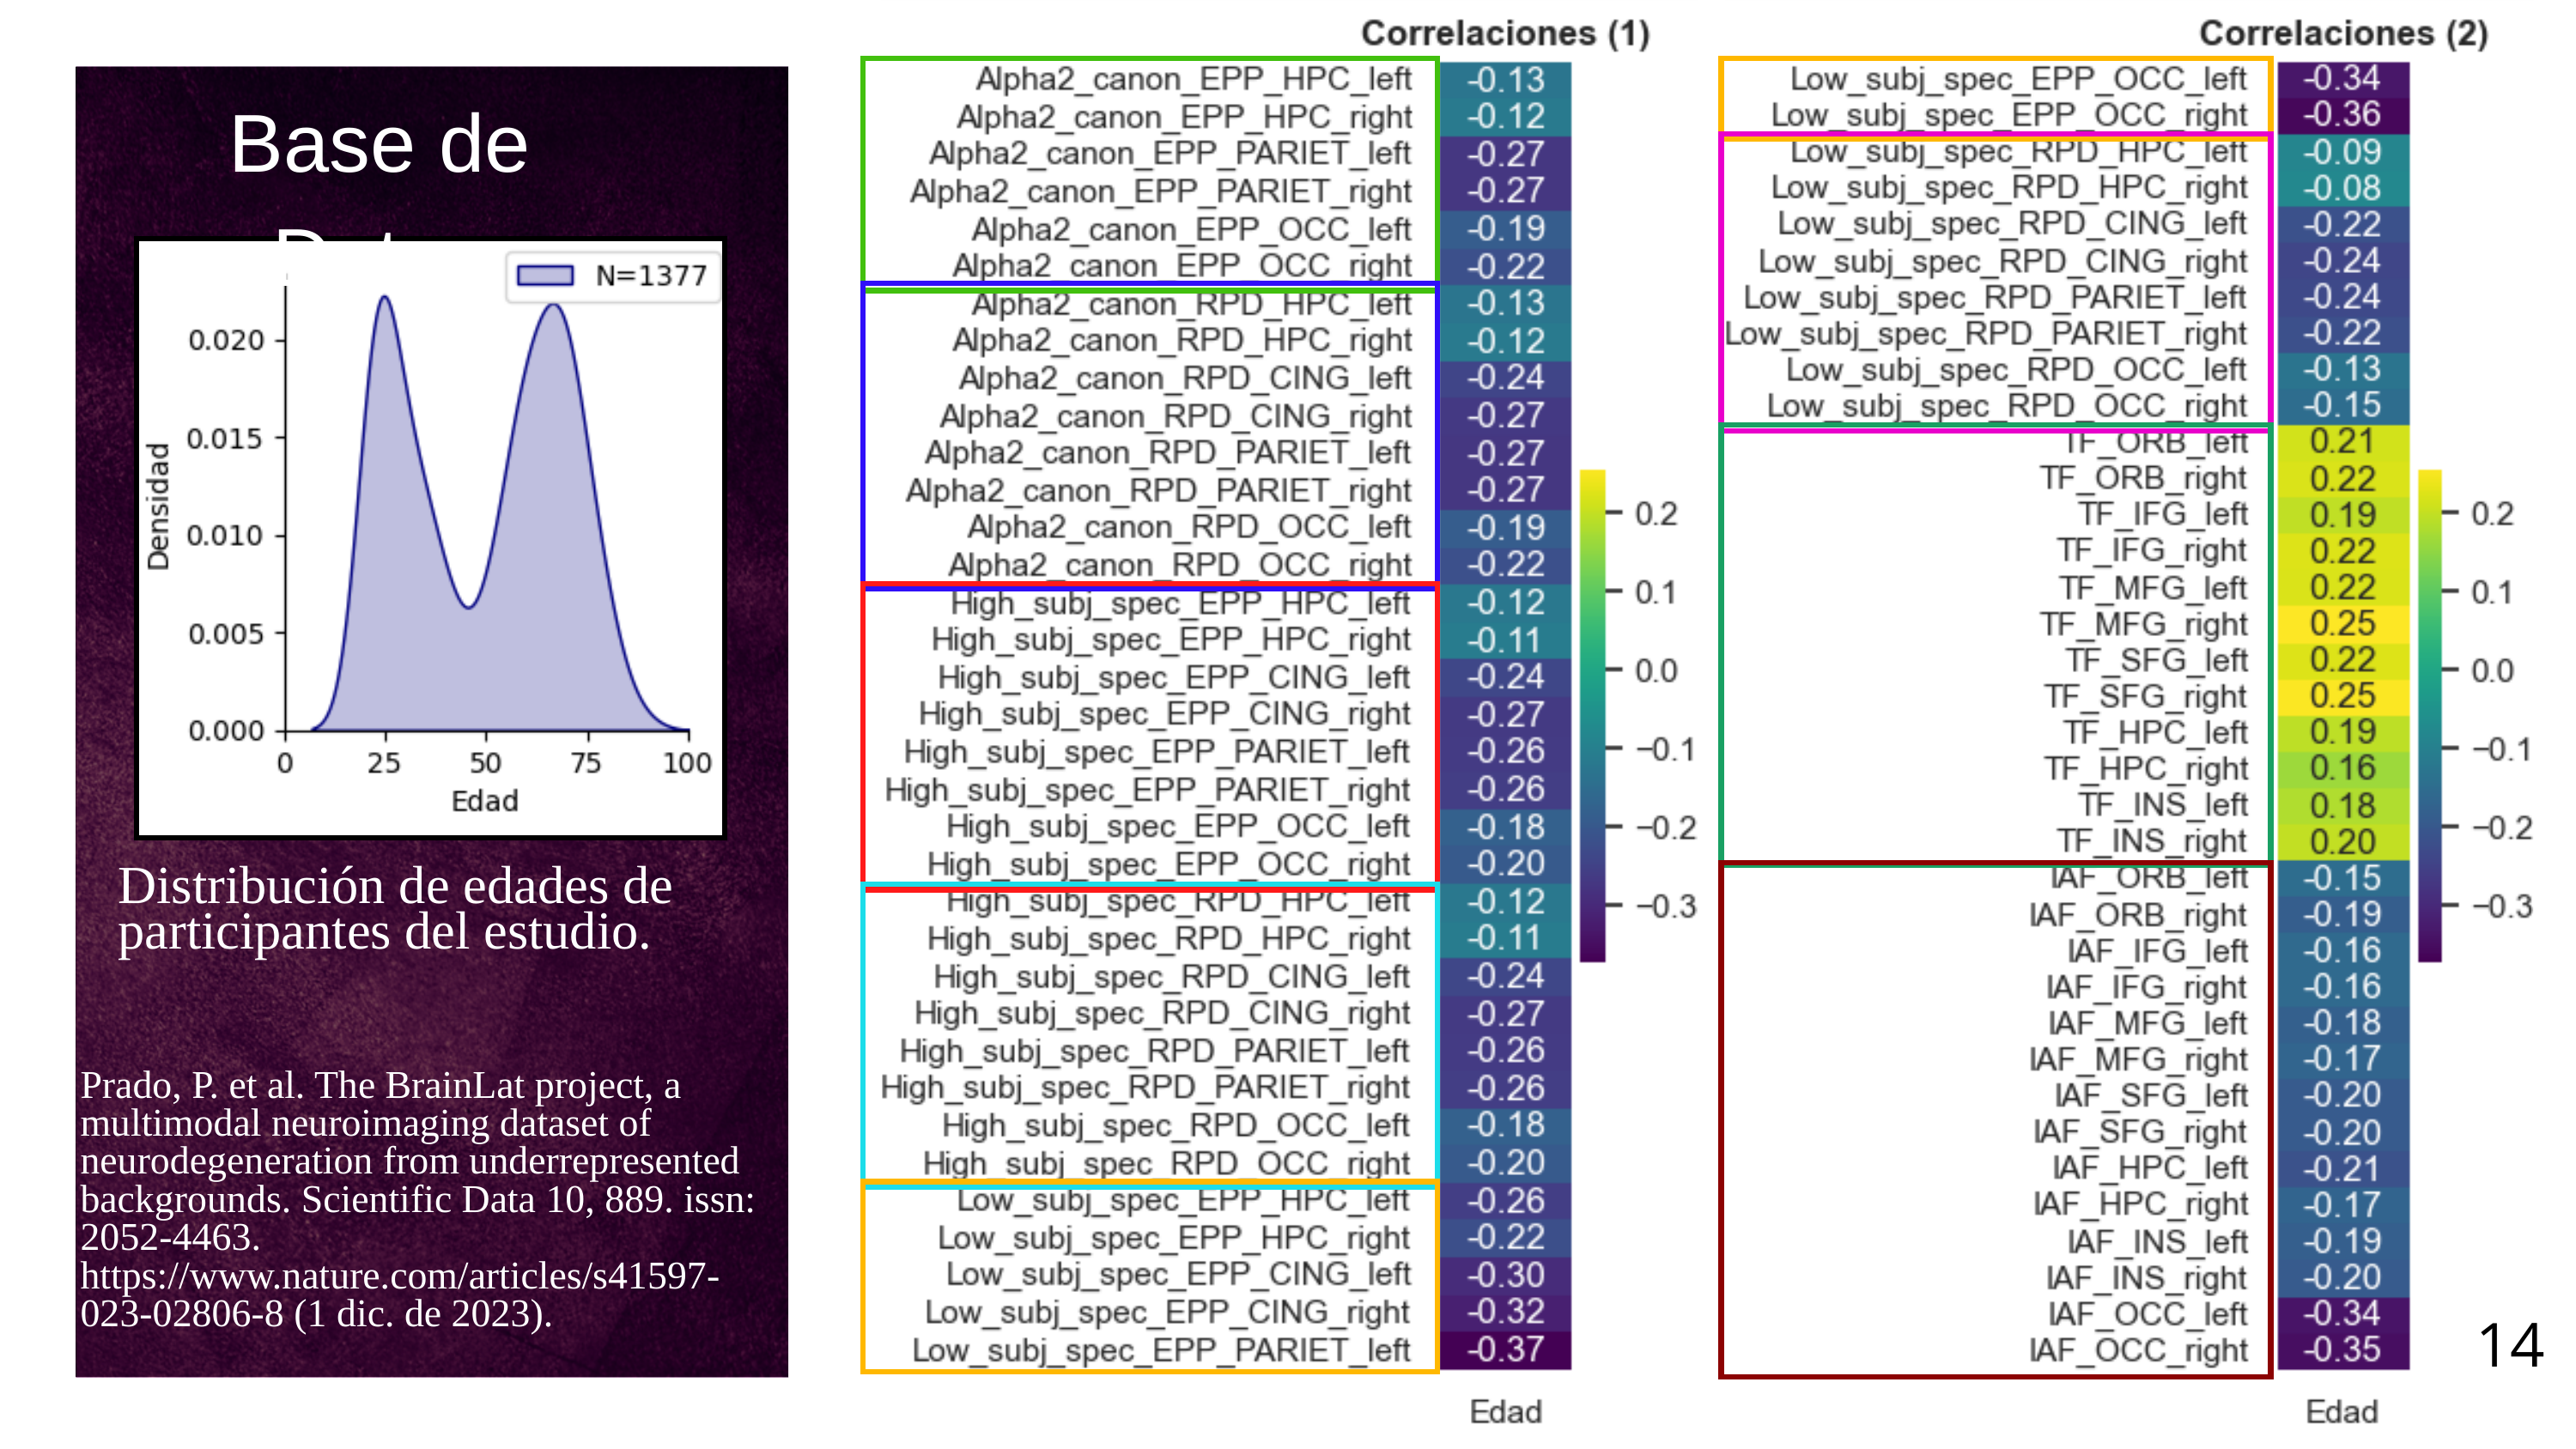

Base de Datos

Distribución de edades de participantes del estudio.

Prado, P. et al. The BrainLat project, a multimodal neuroimaging dataset of neurodegeneration from underrepresented backgrounds. Scientific Data 10, 889. issn: 2052-4463.
https://www.nature.com/articles/s41597-023-02806-8 (1 dic. de 2023).

14